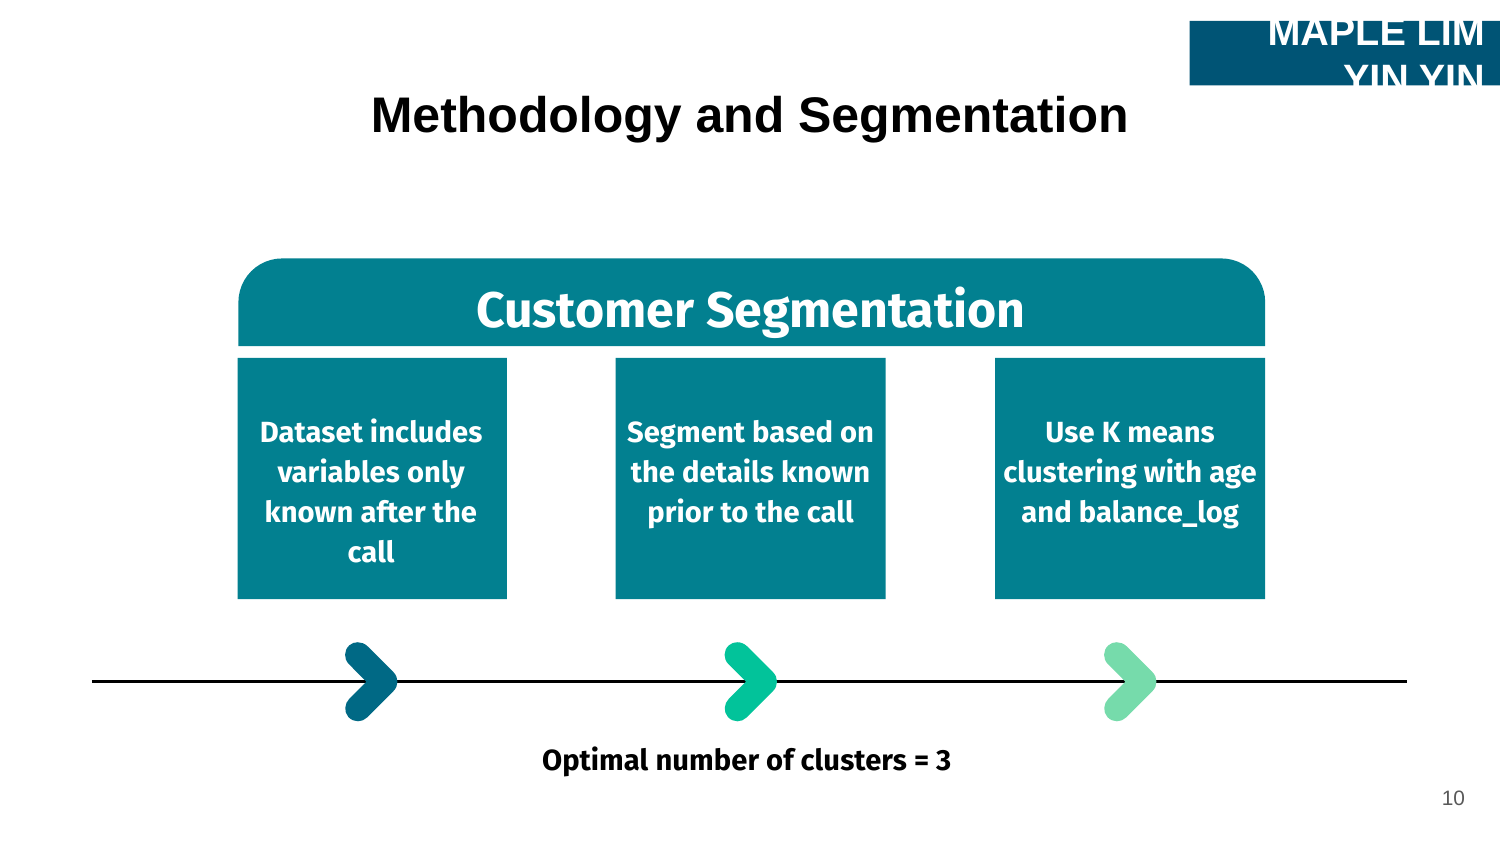

MAPLE LIM YIN YIN
# Methodology and Segmentation

Customer Segmentation

Dataset includes variables only known after the call

Segment based on the details known prior to the call

Use K means clustering with age and balance_log

Optimal number of clusters = 3
10